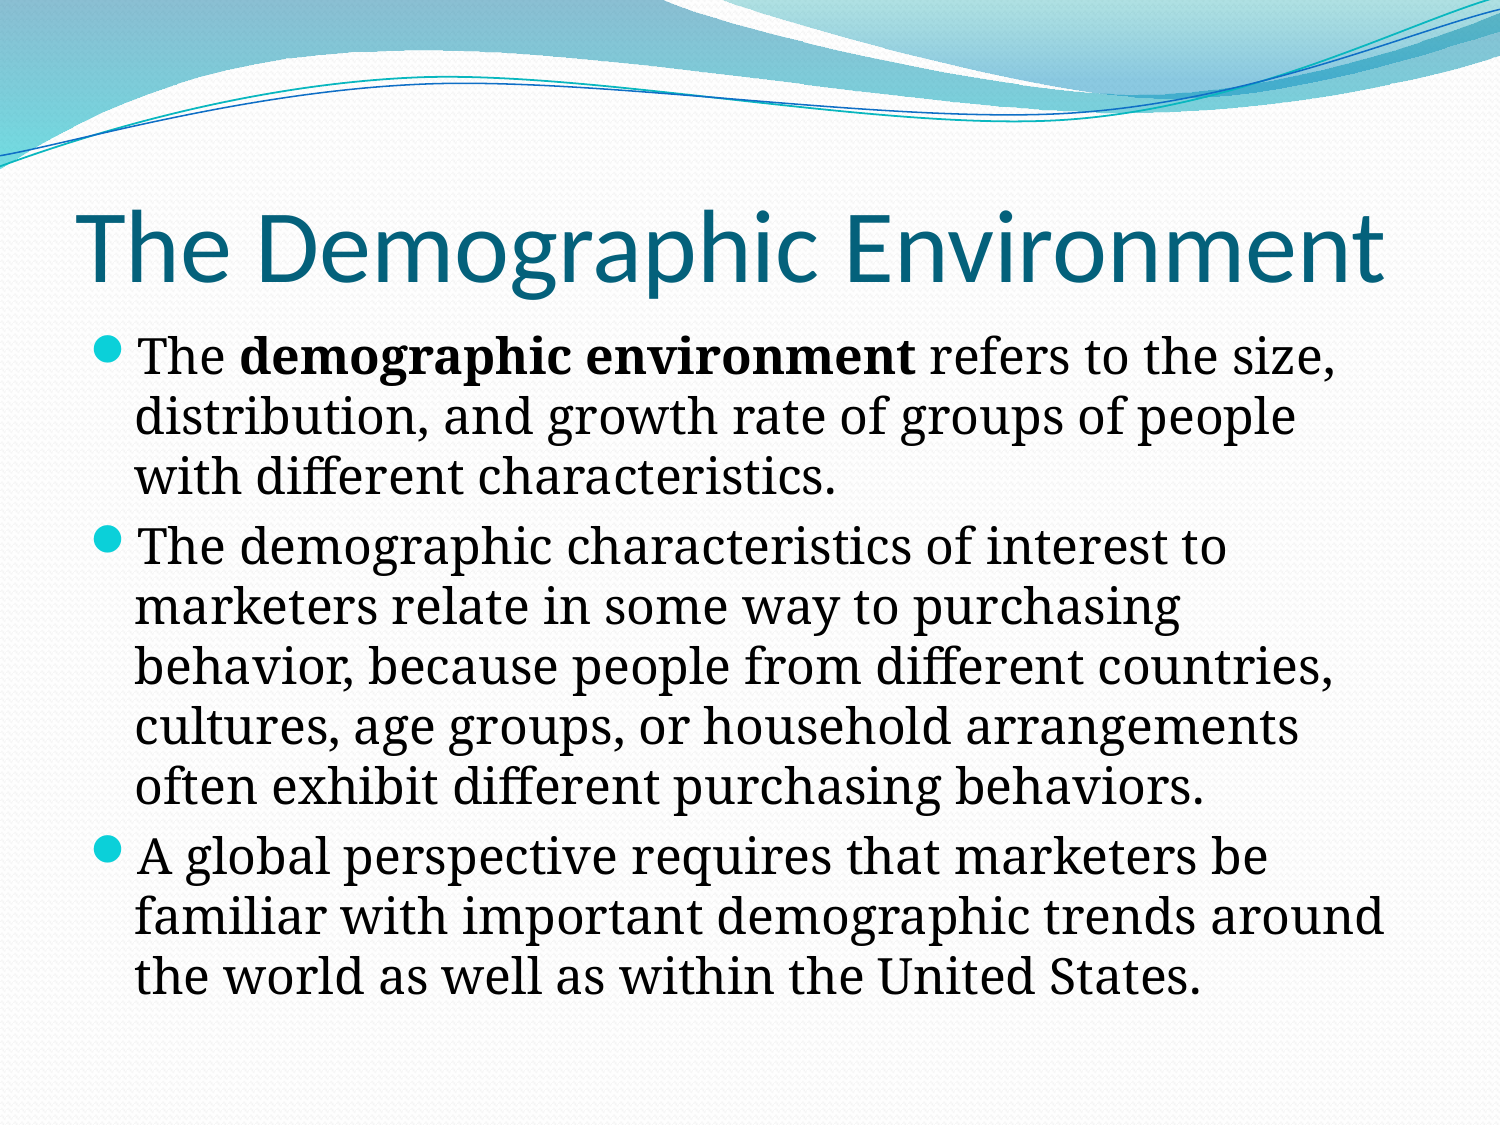

# The Demographic Environment
The demographic environment refers to the size, distribution, and growth rate of groups of people with different characteristics.
The demographic characteristics of interest to marketers relate in some way to purchasing behavior, because people from different countries, cultures, age groups, or household arrangements often exhibit different purchasing behaviors.
A global perspective requires that marketers be familiar with important demographic trends around the world as well as within the United States.